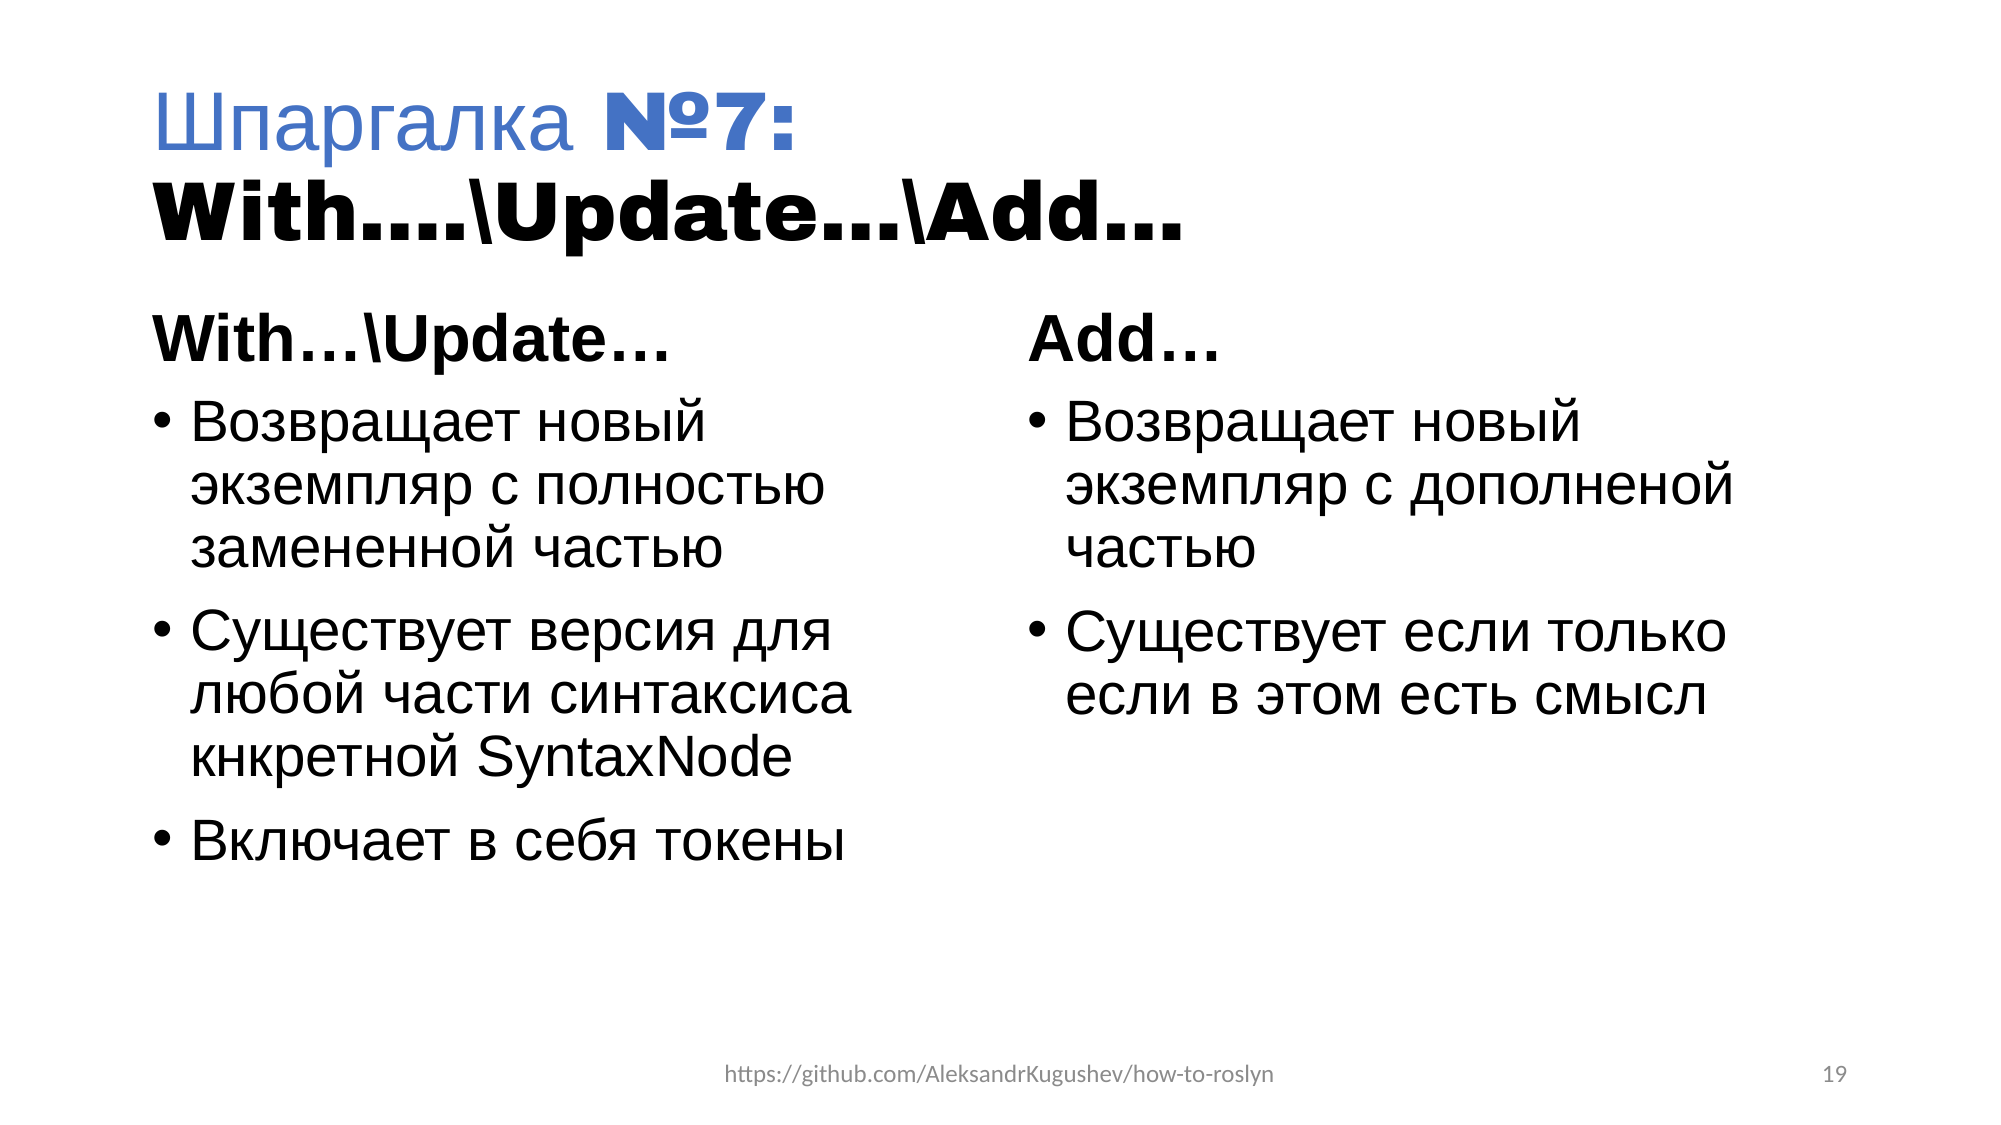

# Шпаргалка №7: With….\Update…\Add…
With…\Update…
Add…
Возвращает новый экземпляр с полностью замененной частью
Существует версия для любой части синтаксиса кнкретной SyntaxNode
Включает в себя токены
Возвращает новый экземпляр с дополненой частью
Существует если только если в этом есть смысл
https://github.com/AleksandrKugushev/how-to-roslyn
19